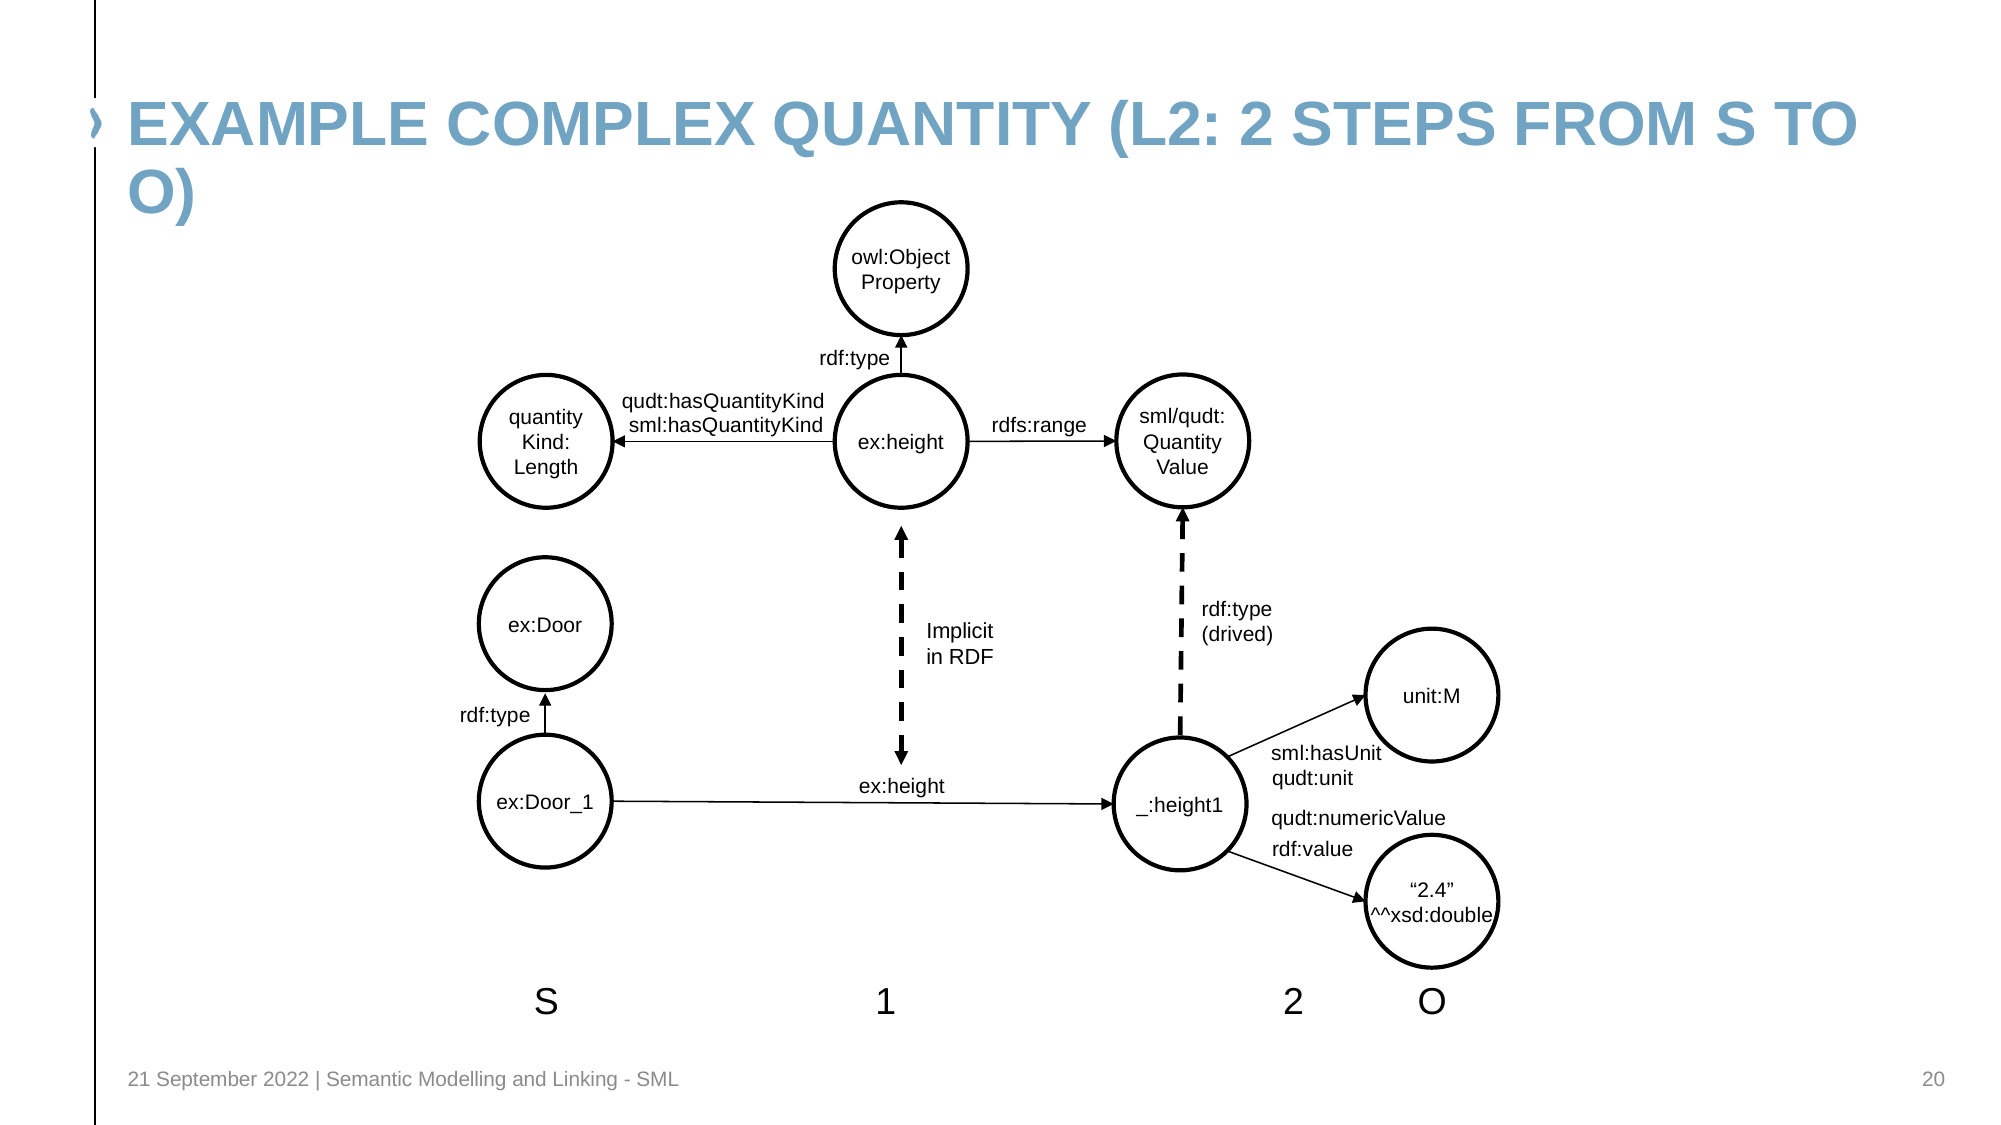

# Example complex quantity (L2: 2 steps from S to O)
owl:Object
Property
rdf:type
sml/qudt:
Quantity
Value
quantity
Kind:
Length
ex:height
qudt:hasQuantityKind
sml:hasQuantityKind
rdfs:range
ex:Door
rdf:type
(drived)
Implicit
in RDF
unit:M
rdf:type
sml:hasUnit
ex:Door_1
_:height1
qudt:unit
ex:height
qudt:numericValue
rdf:value
“2.4”
^^xsd:double
S
1
2
O
21 September 2022 | Semantic Modelling and Linking - SML

20